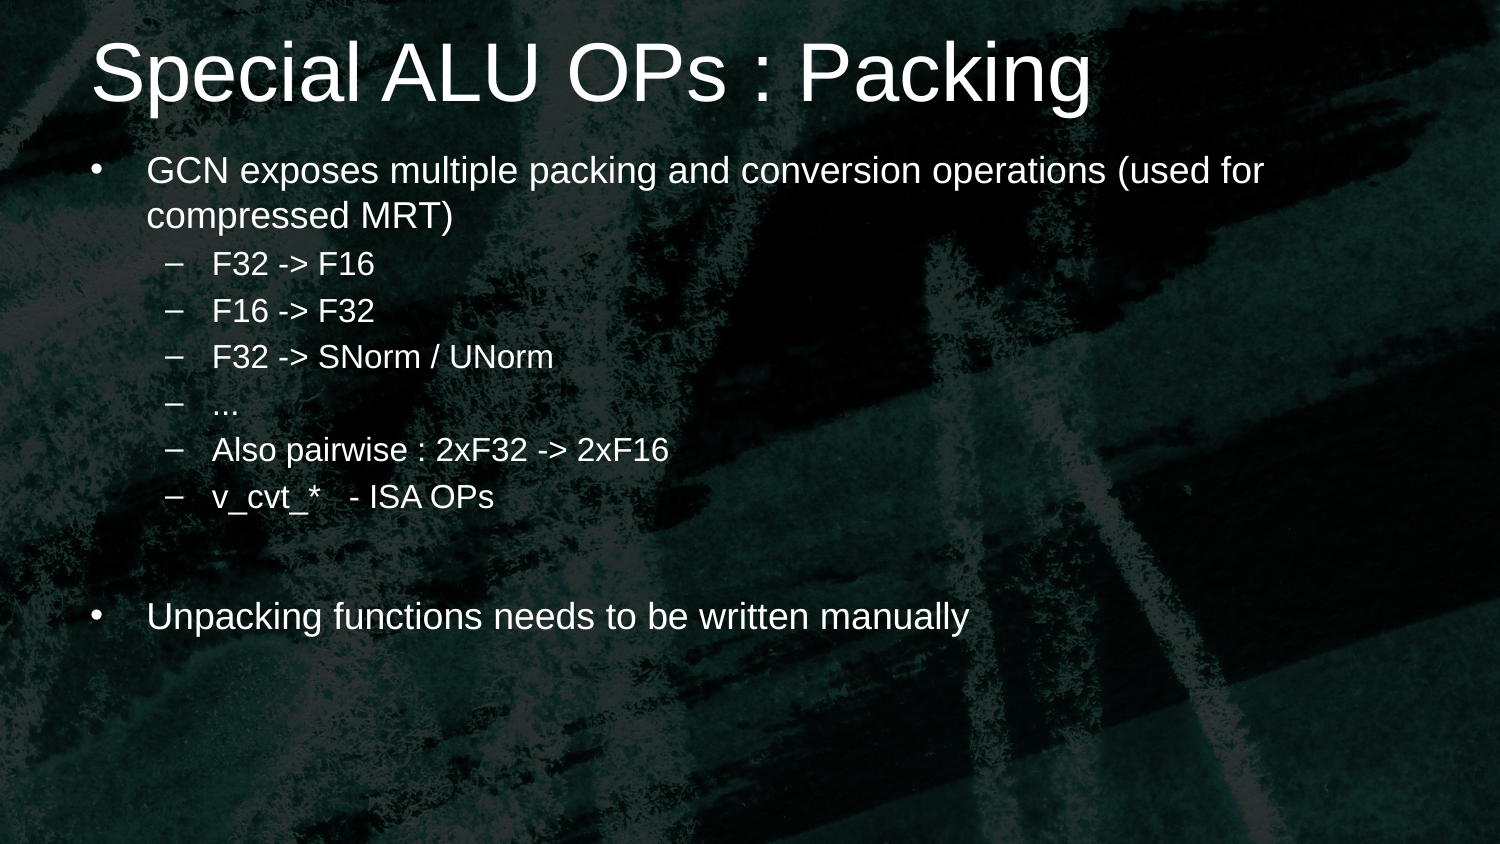

# Special ALU OPs : Packing
GCN exposes multiple packing and conversion operations (used for compressed MRT)
F32 -> F16
F16 -> F32
F32 -> SNorm / UNorm
...
Also pairwise : 2xF32 -> 2xF16
v_cvt_*   - ISA OPs

Unpacking functions needs to be written manually